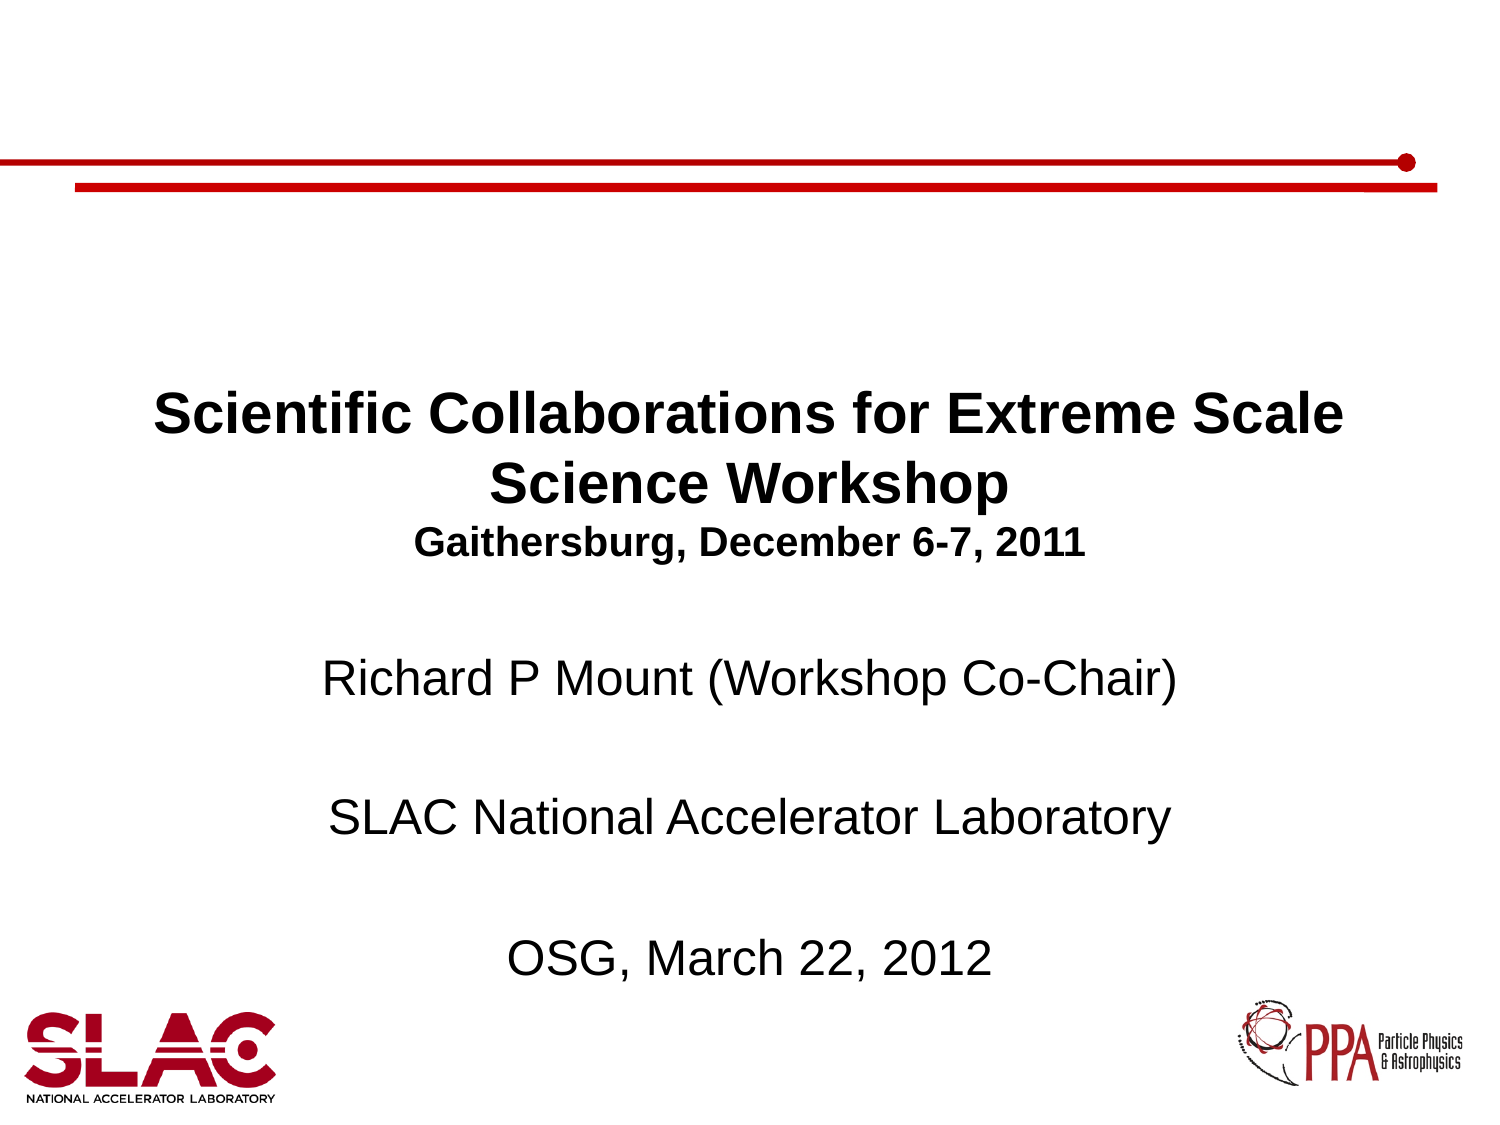

# Scientific Collaborations for Extreme Scale Science Workshop Gaithersburg, December 6-7, 2011
Richard P Mount (Workshop Co-Chair)

SLAC National Accelerator Laboratory

OSG, March 22, 2012